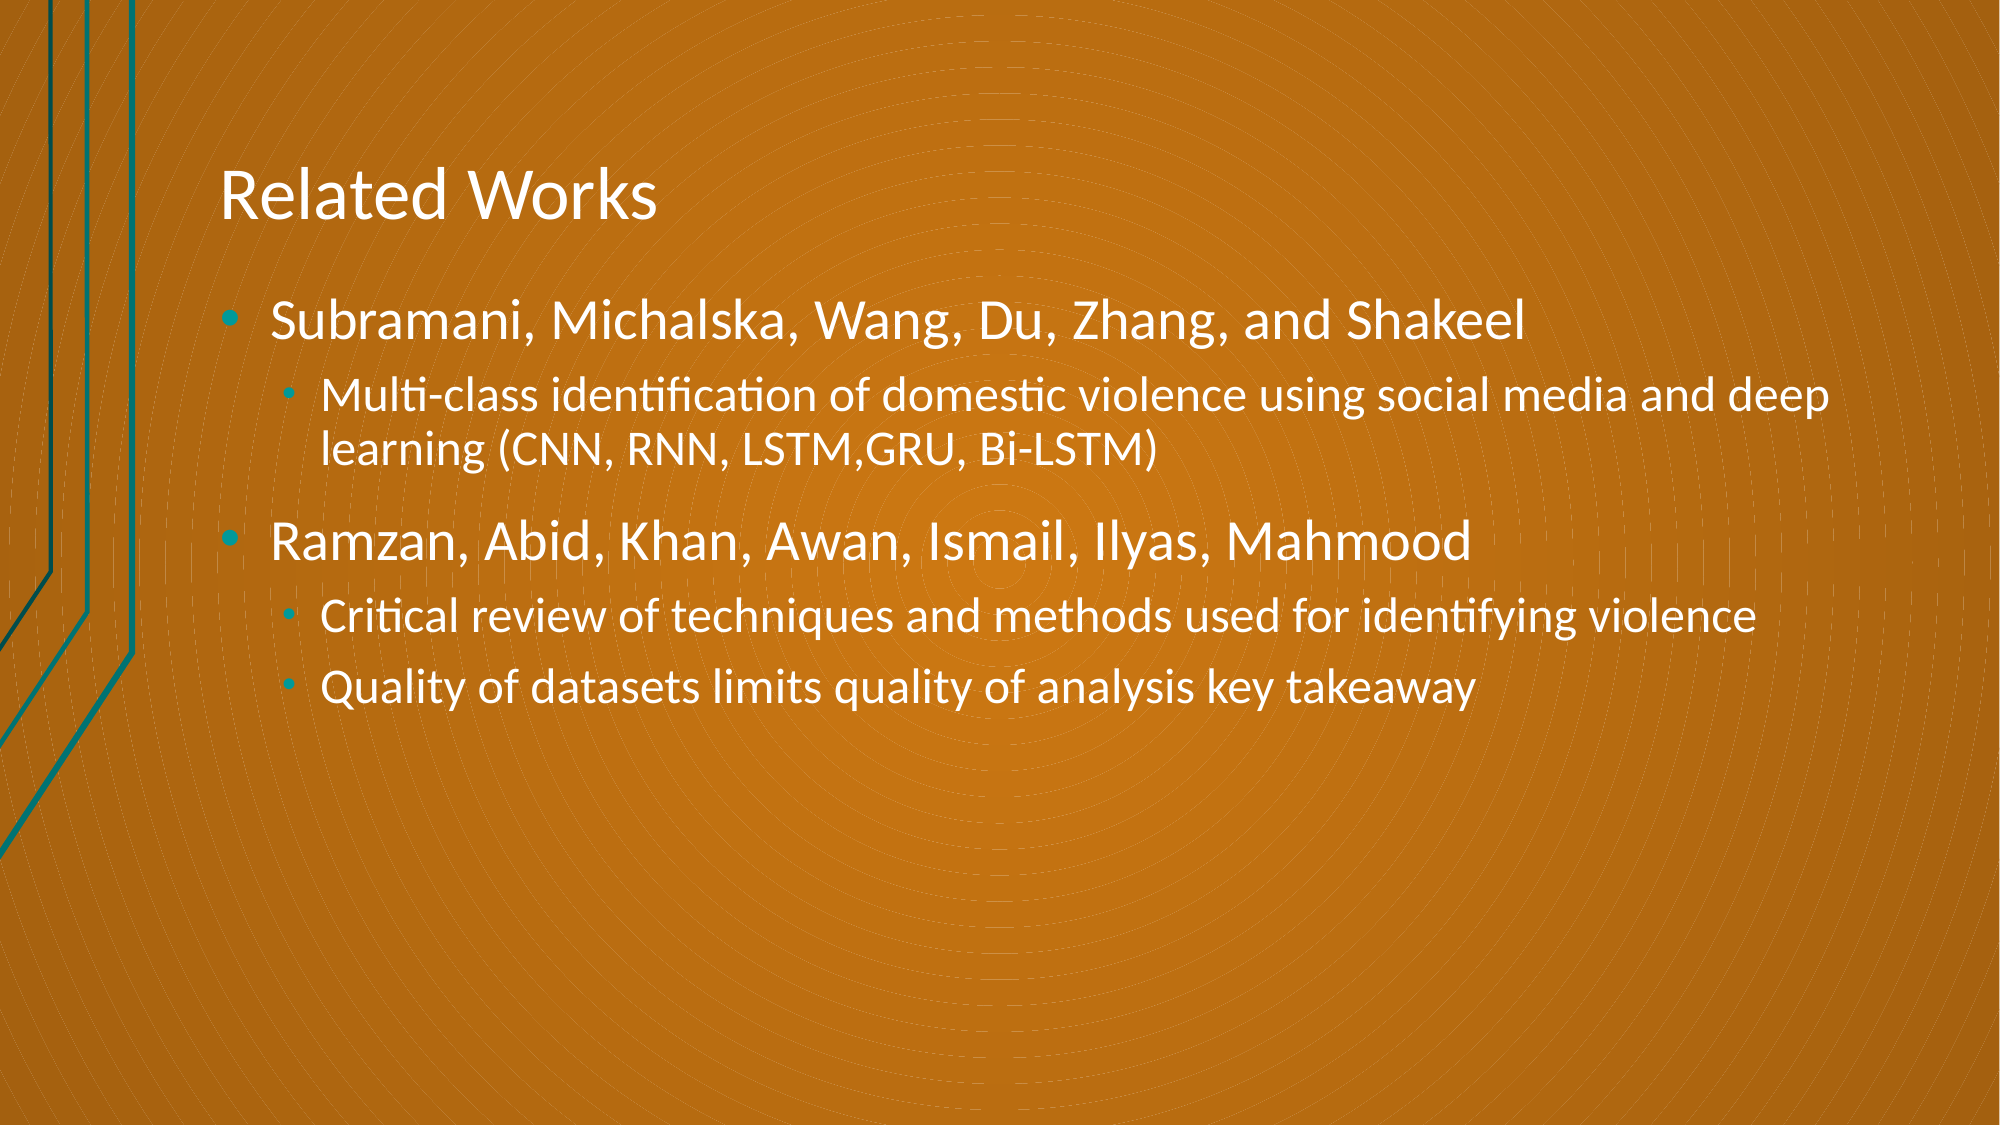

# Related Works
Subramani, Michalska, Wang, Du, Zhang, and Shakeel
Multi-class identification of domestic violence using social media and deep learning (CNN, RNN, LSTM,GRU, Bi-LSTM)
Ramzan, Abid, Khan, Awan, Ismail, Ilyas, Mahmood
Critical review of techniques and methods used for identifying violence
Quality of datasets limits quality of analysis key takeaway